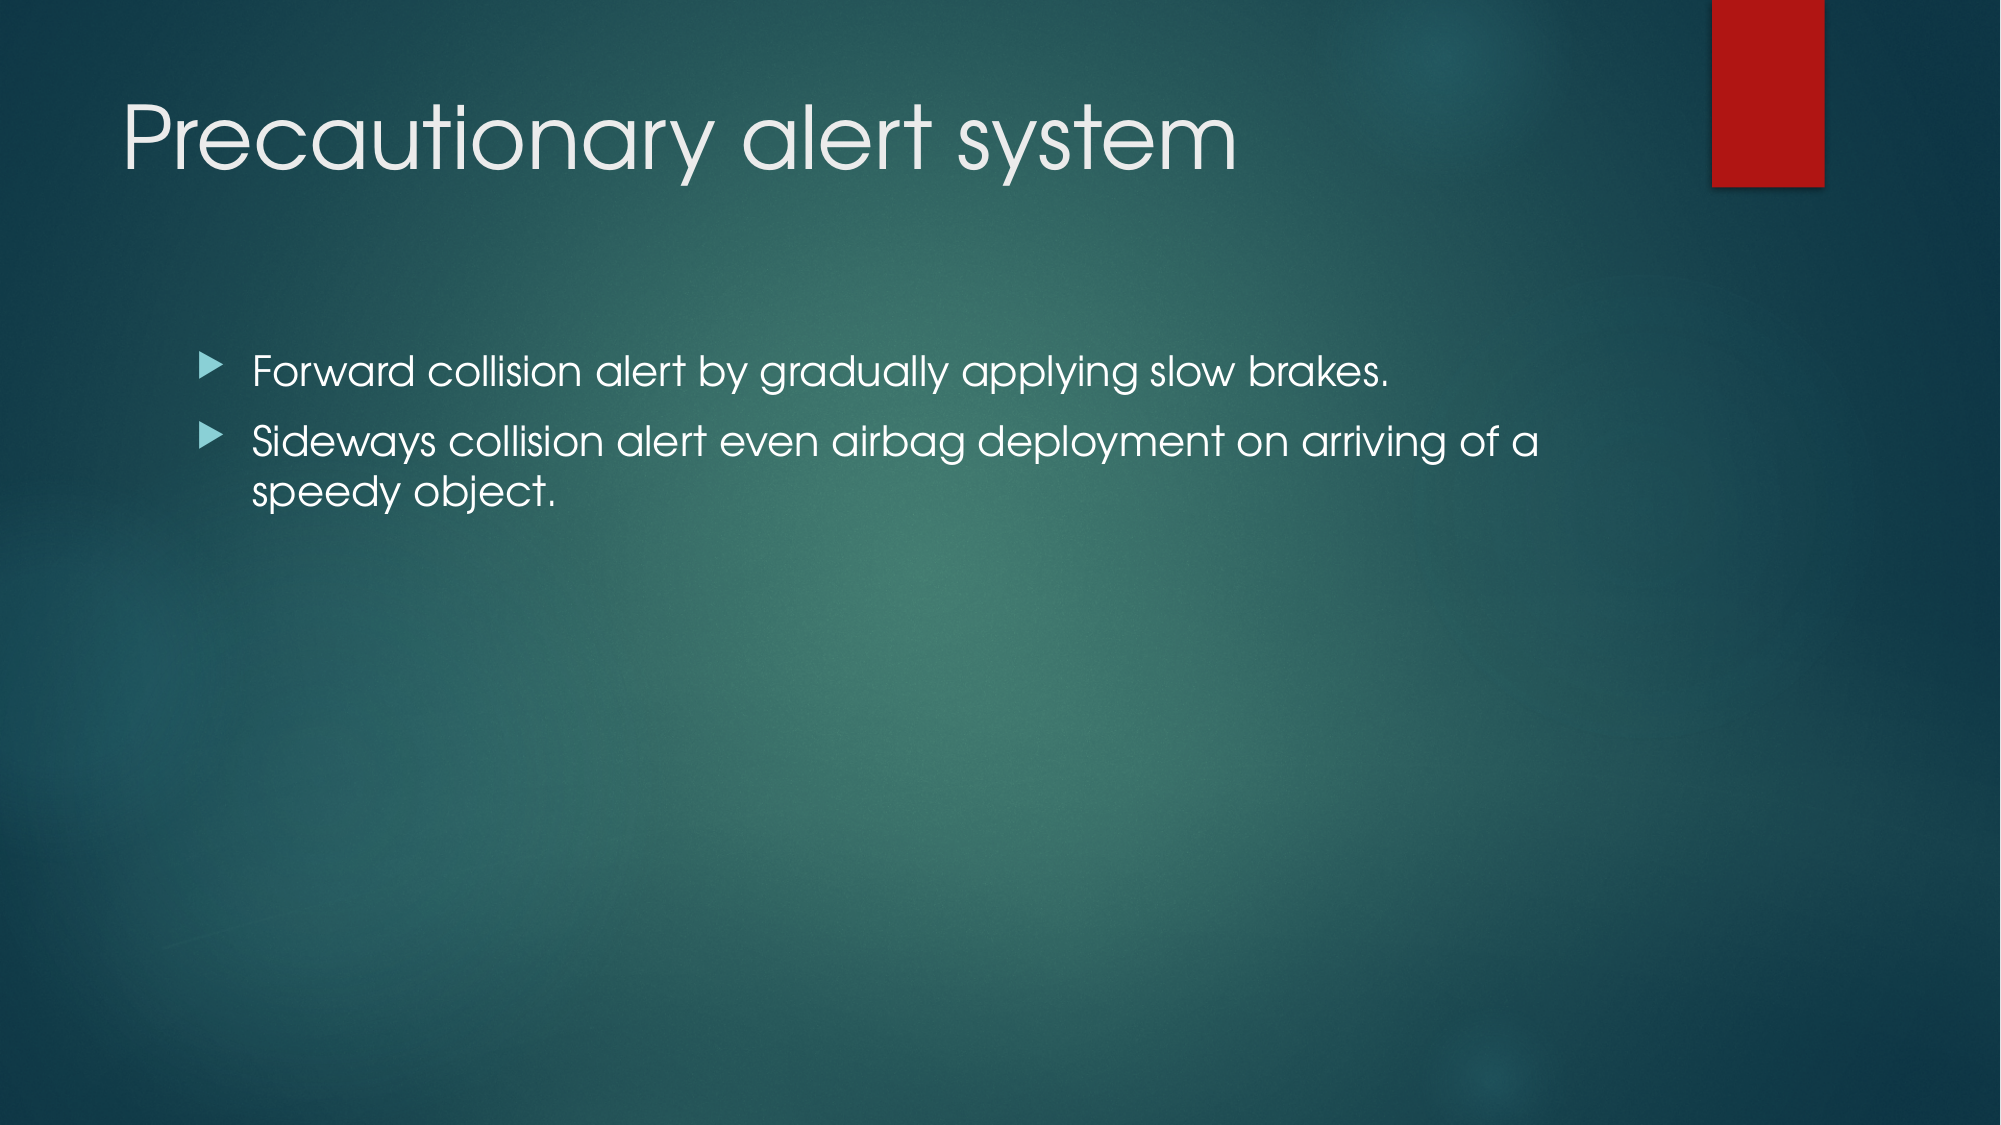

# Precautionary alert system
Forward collision alert by gradually applying slow brakes.
Sideways collision alert even airbag deployment on arriving of a speedy object.